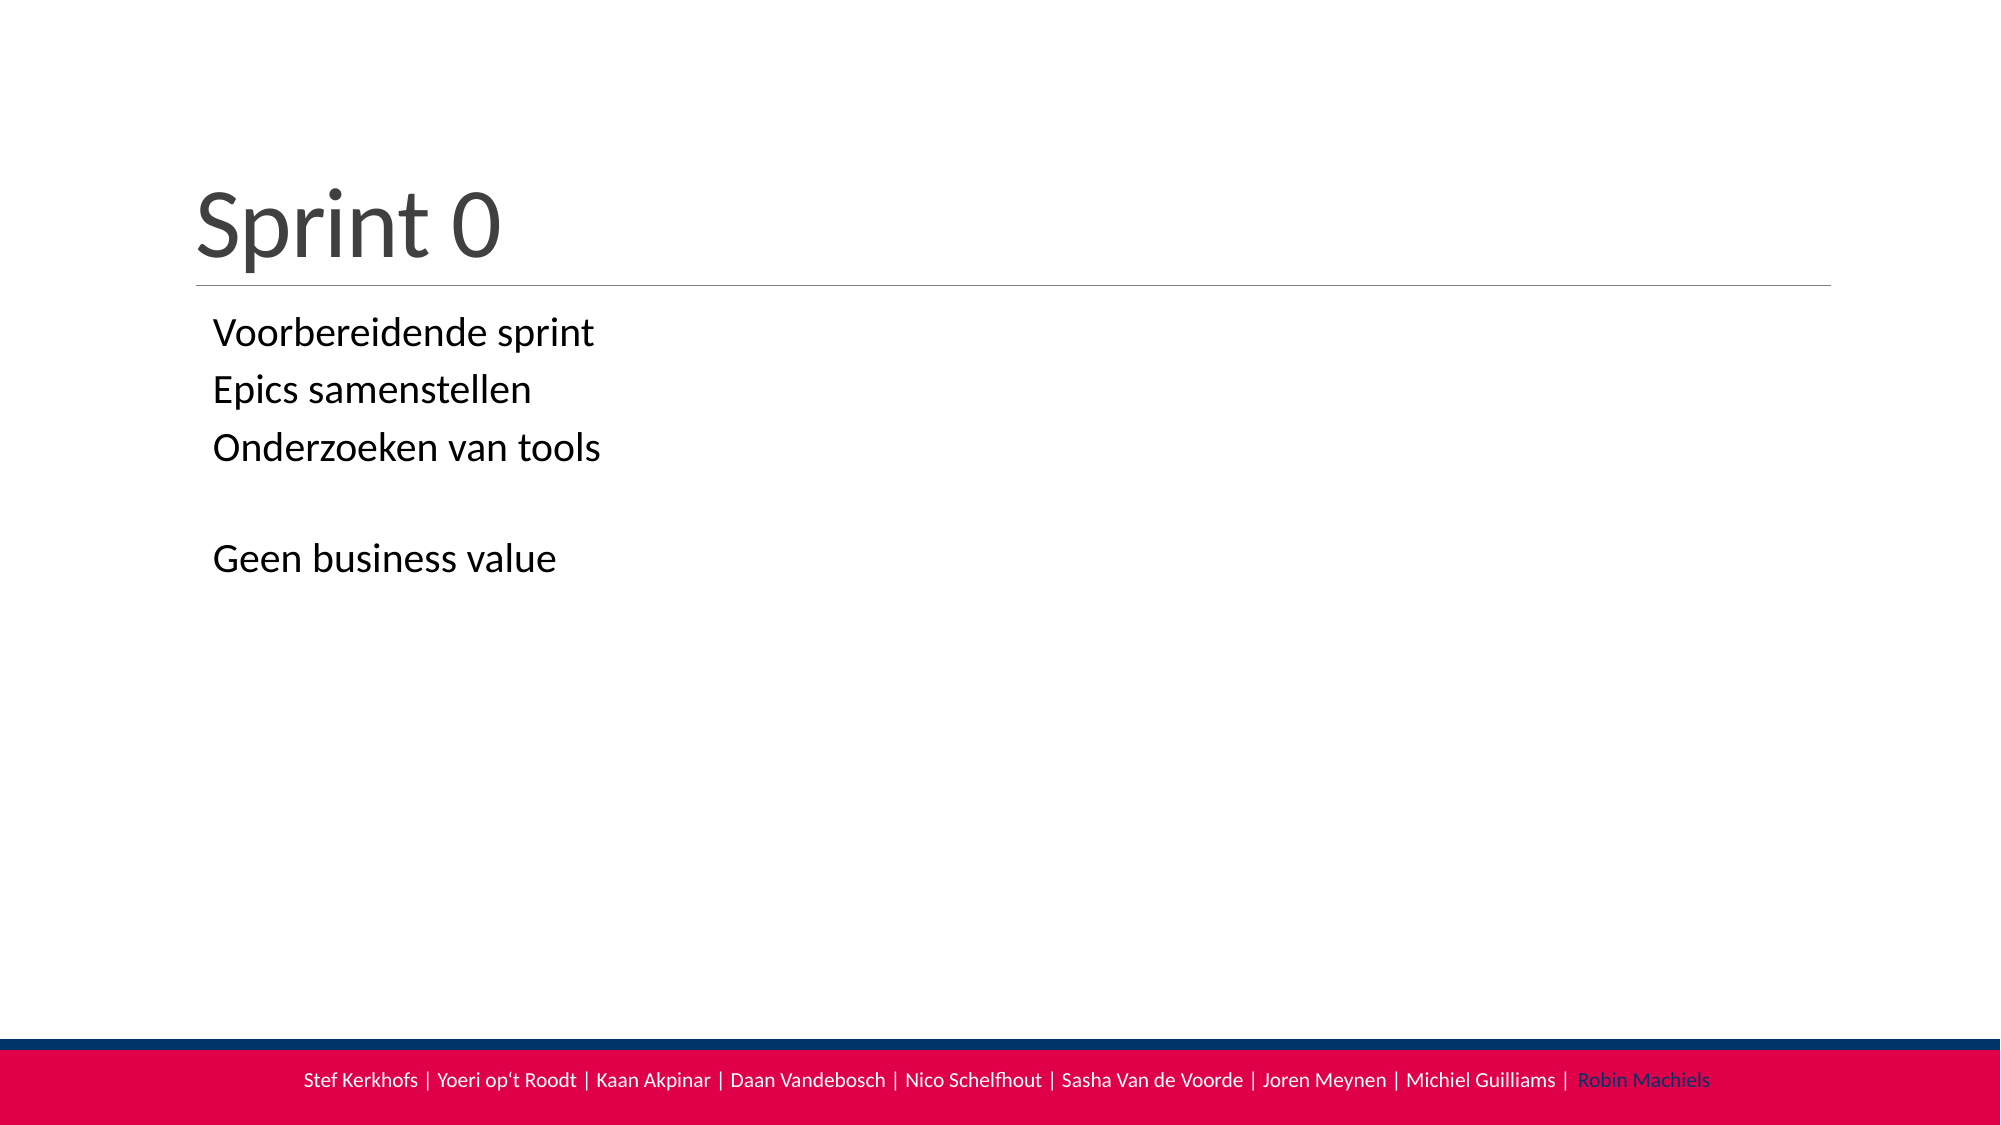

# Sprint 0
Voorbereidende sprint
Epics samenstellen
Onderzoeken van tools

Geen business value
Stef Kerkhofs | Yoeri op‘t Roodt | Kaan Akpinar | Daan Vandebosch | Nico Schelfhout | Sasha Van de Voorde | Joren Meynen | Michiel Guilliams | Robin Machiels